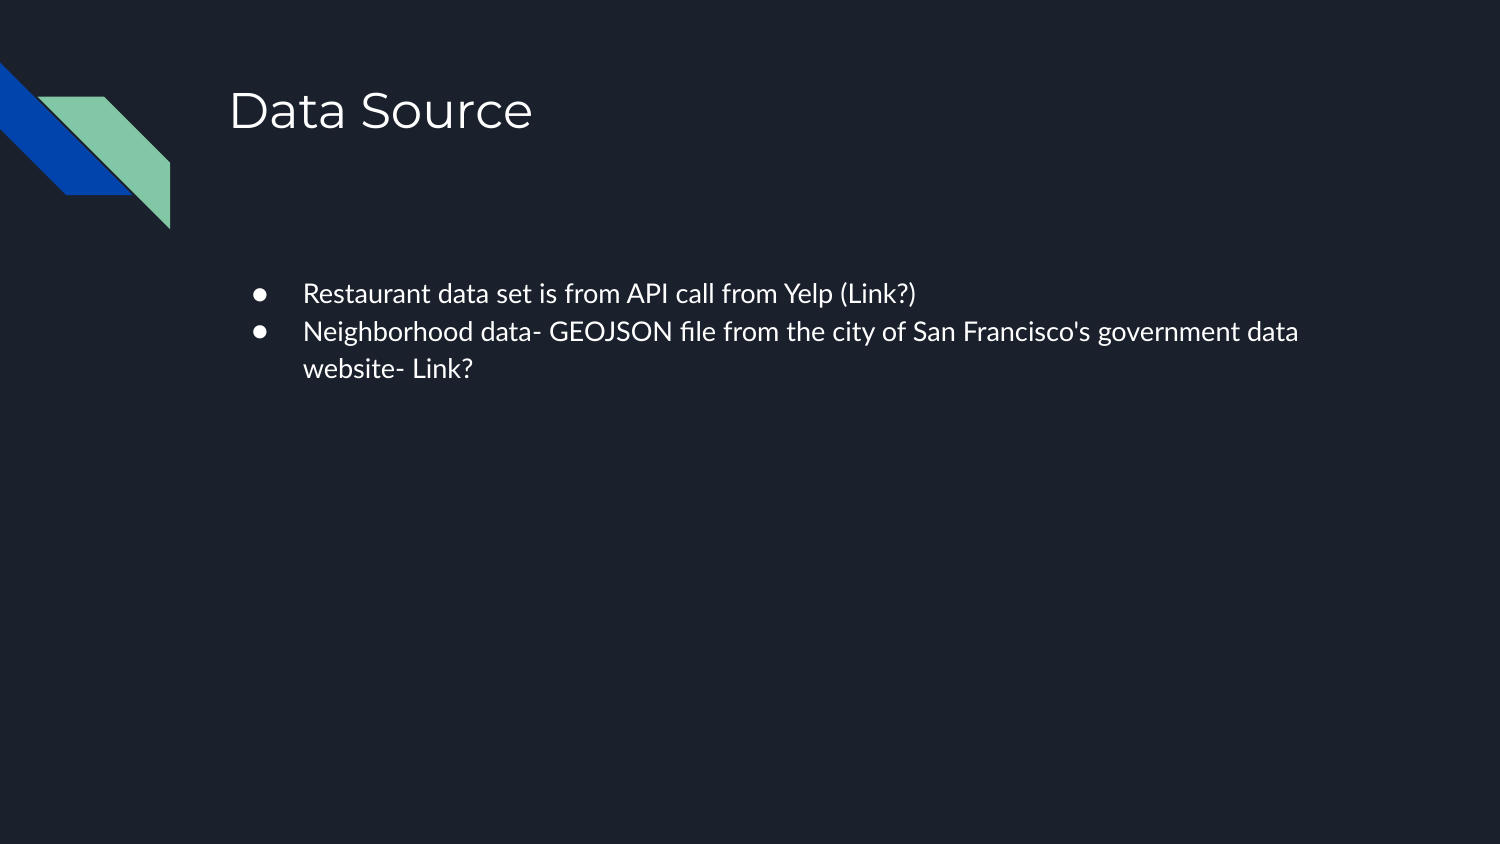

# Data Source
Restaurant data set is from API call from Yelp (Link?)
Neighborhood data- GEOJSON file from the city of San Francisco's government data website- Link?